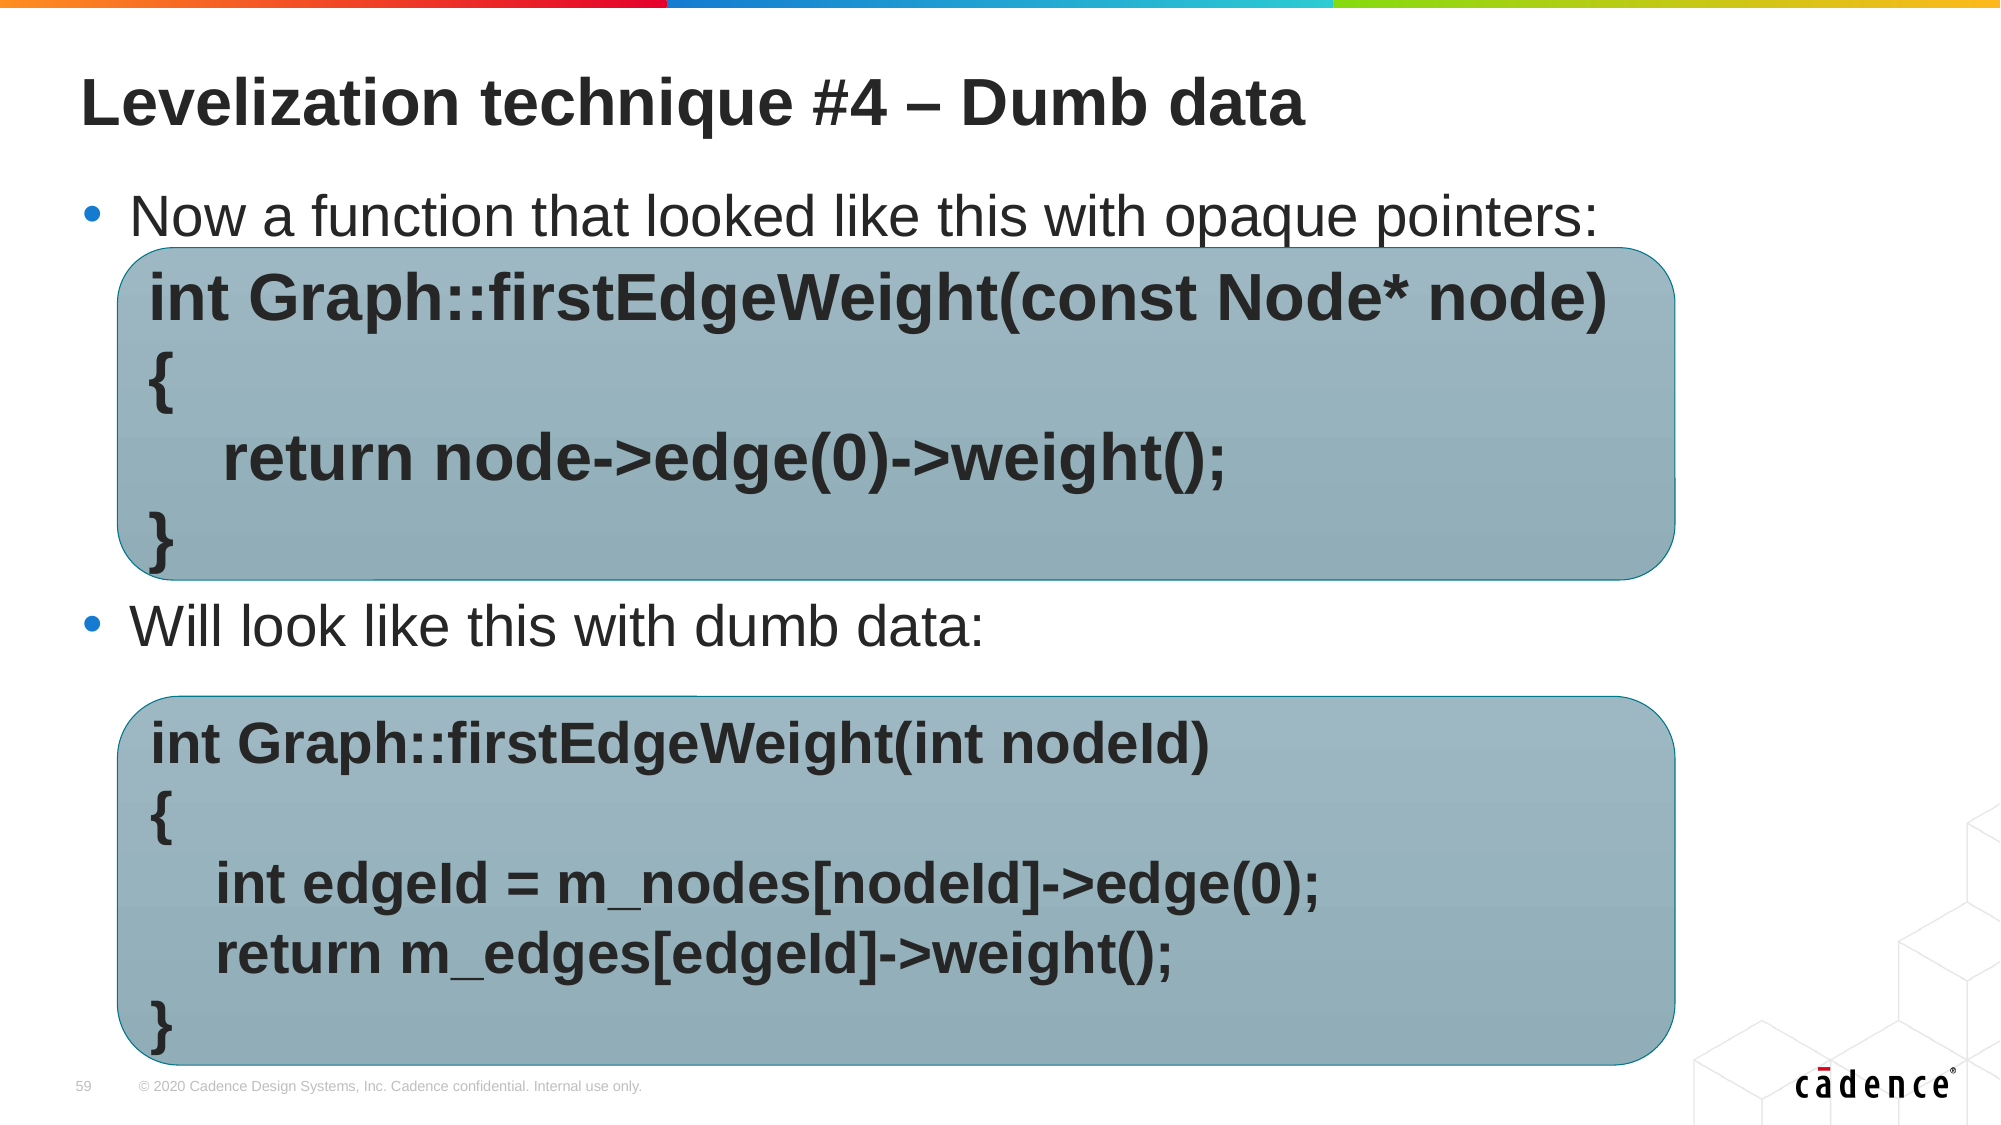

# Levelization technique #4 – Dumb data
Now a function that looked like this with opaque pointers:

Will look like this with dumb data:

int Graph::firstEdgeWeight(const Node* node)
{
    return node->edge(0)->weight();
}
int Graph::firstEdgeWeight(int nodeId)
{
    int edgeId = m_nodes[nodeId]->edge(0);
    return m_edges[edgeId]->weight();
}